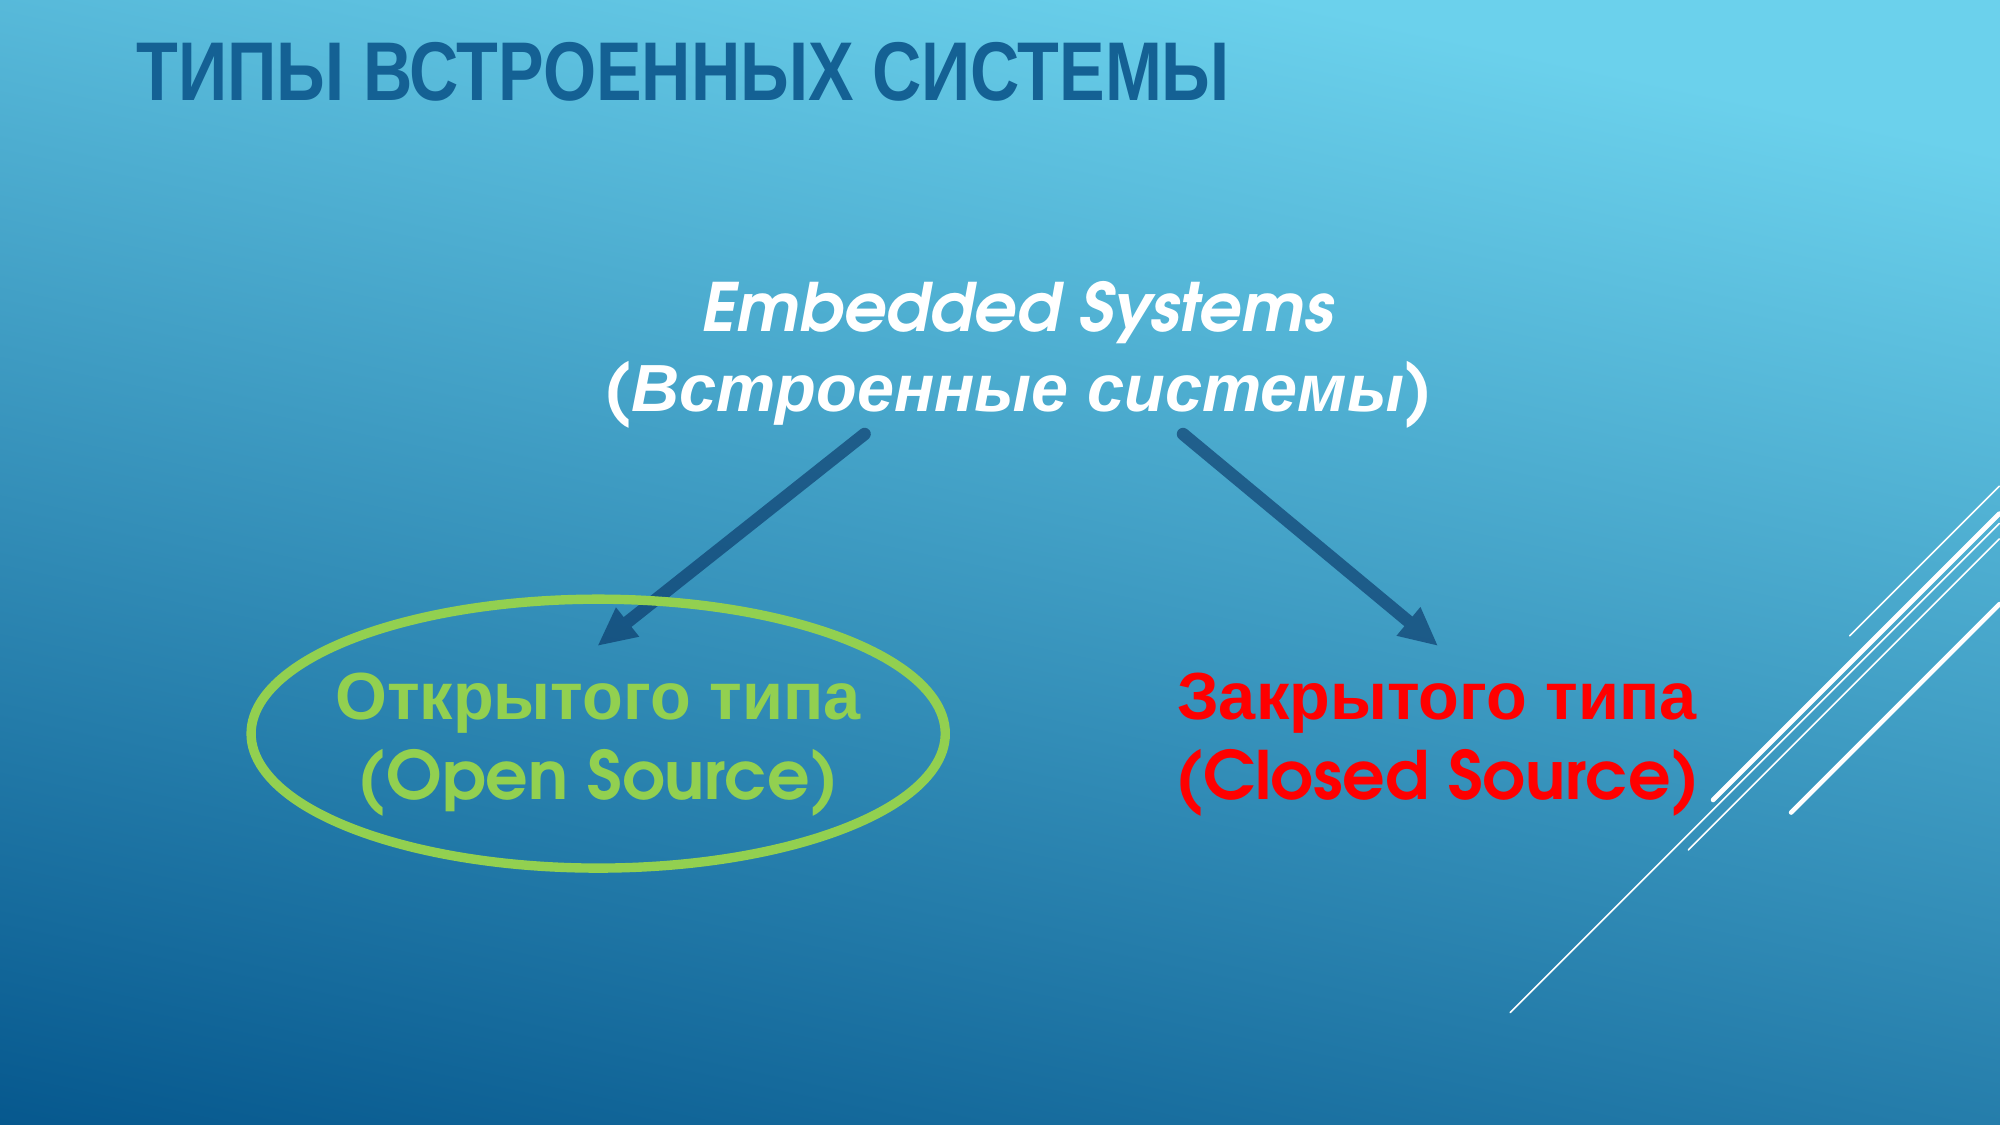

# Типы Встроенных Системы
Embedded Systems
(Встроенные системы)

Открытого типа
(Open Source)
Закрытого типа
(Closed Source)